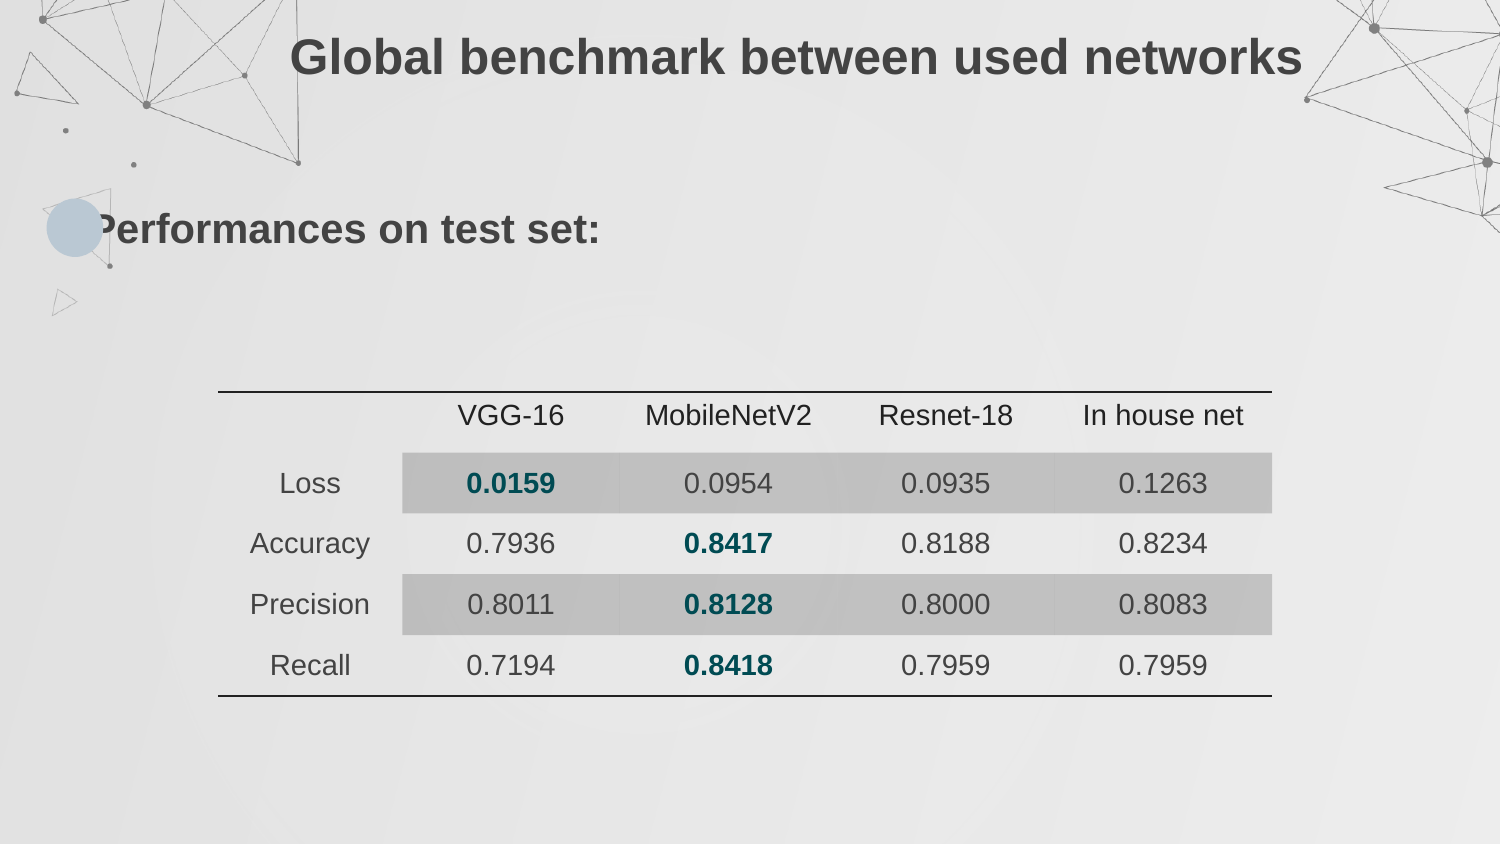

# Global benchmark between used networks
Performances on test set:

|  | VGG-16 | MobileNetV2 | Resnet-18 | In house net |
| --- | --- | --- | --- | --- |
| Loss | 0.0159 | 0.0954 | 0.0935 | 0.1263 |
| Accuracy | 0.7936 | 0.8417 | 0.8188 | 0.8234 |
| Precision | 0.8011 | 0.8128 | 0.8000 | 0.8083 |
| Recall | 0.7194 | 0.8418 | 0.7959 | 0.7959 |